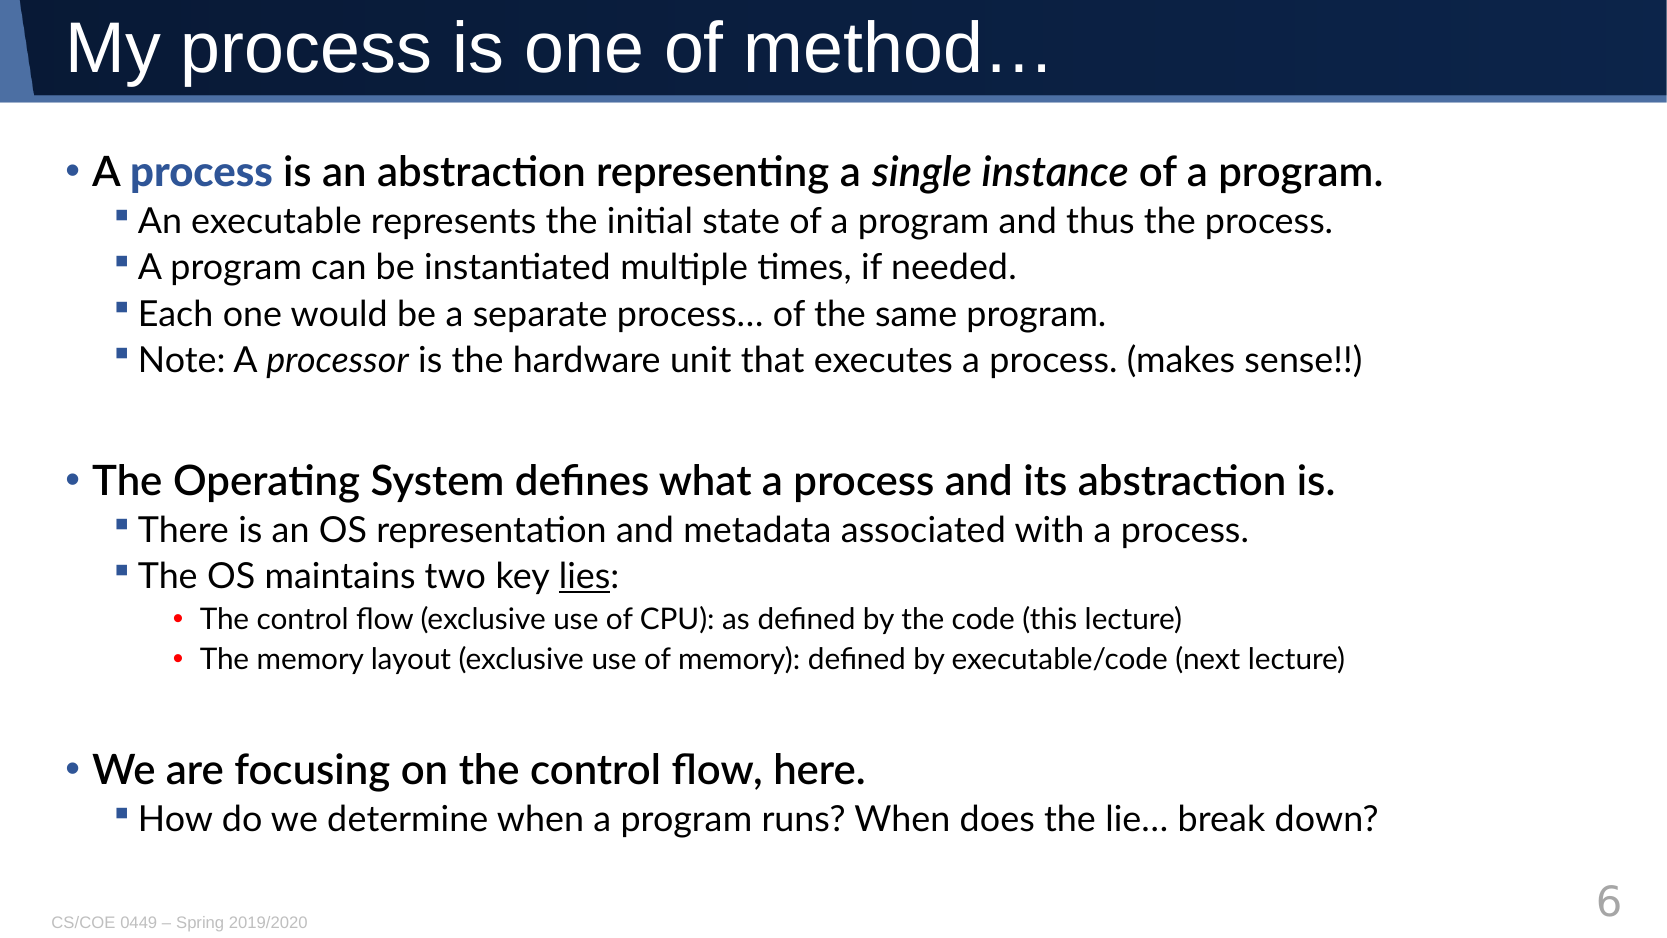

# My process is one of method…
A process is an abstraction representing a single instance of a program.
An executable represents the initial state of a program and thus the process.
A program can be instantiated multiple times, if needed.
Each one would be a separate process… of the same program.
Note: A processor is the hardware unit that executes a process. (makes sense!!)

The Operating System defines what a process and its abstraction is.
There is an OS representation and metadata associated with a process.
The OS maintains two key lies:
The control flow (exclusive use of CPU): as defined by the code (this lecture)
The memory layout (exclusive use of memory): defined by executable/code (next lecture)

We are focusing on the control flow, here.
How do we determine when a program runs? When does the lie… break down?

CS/COE 0449 – Spring 2019/2020